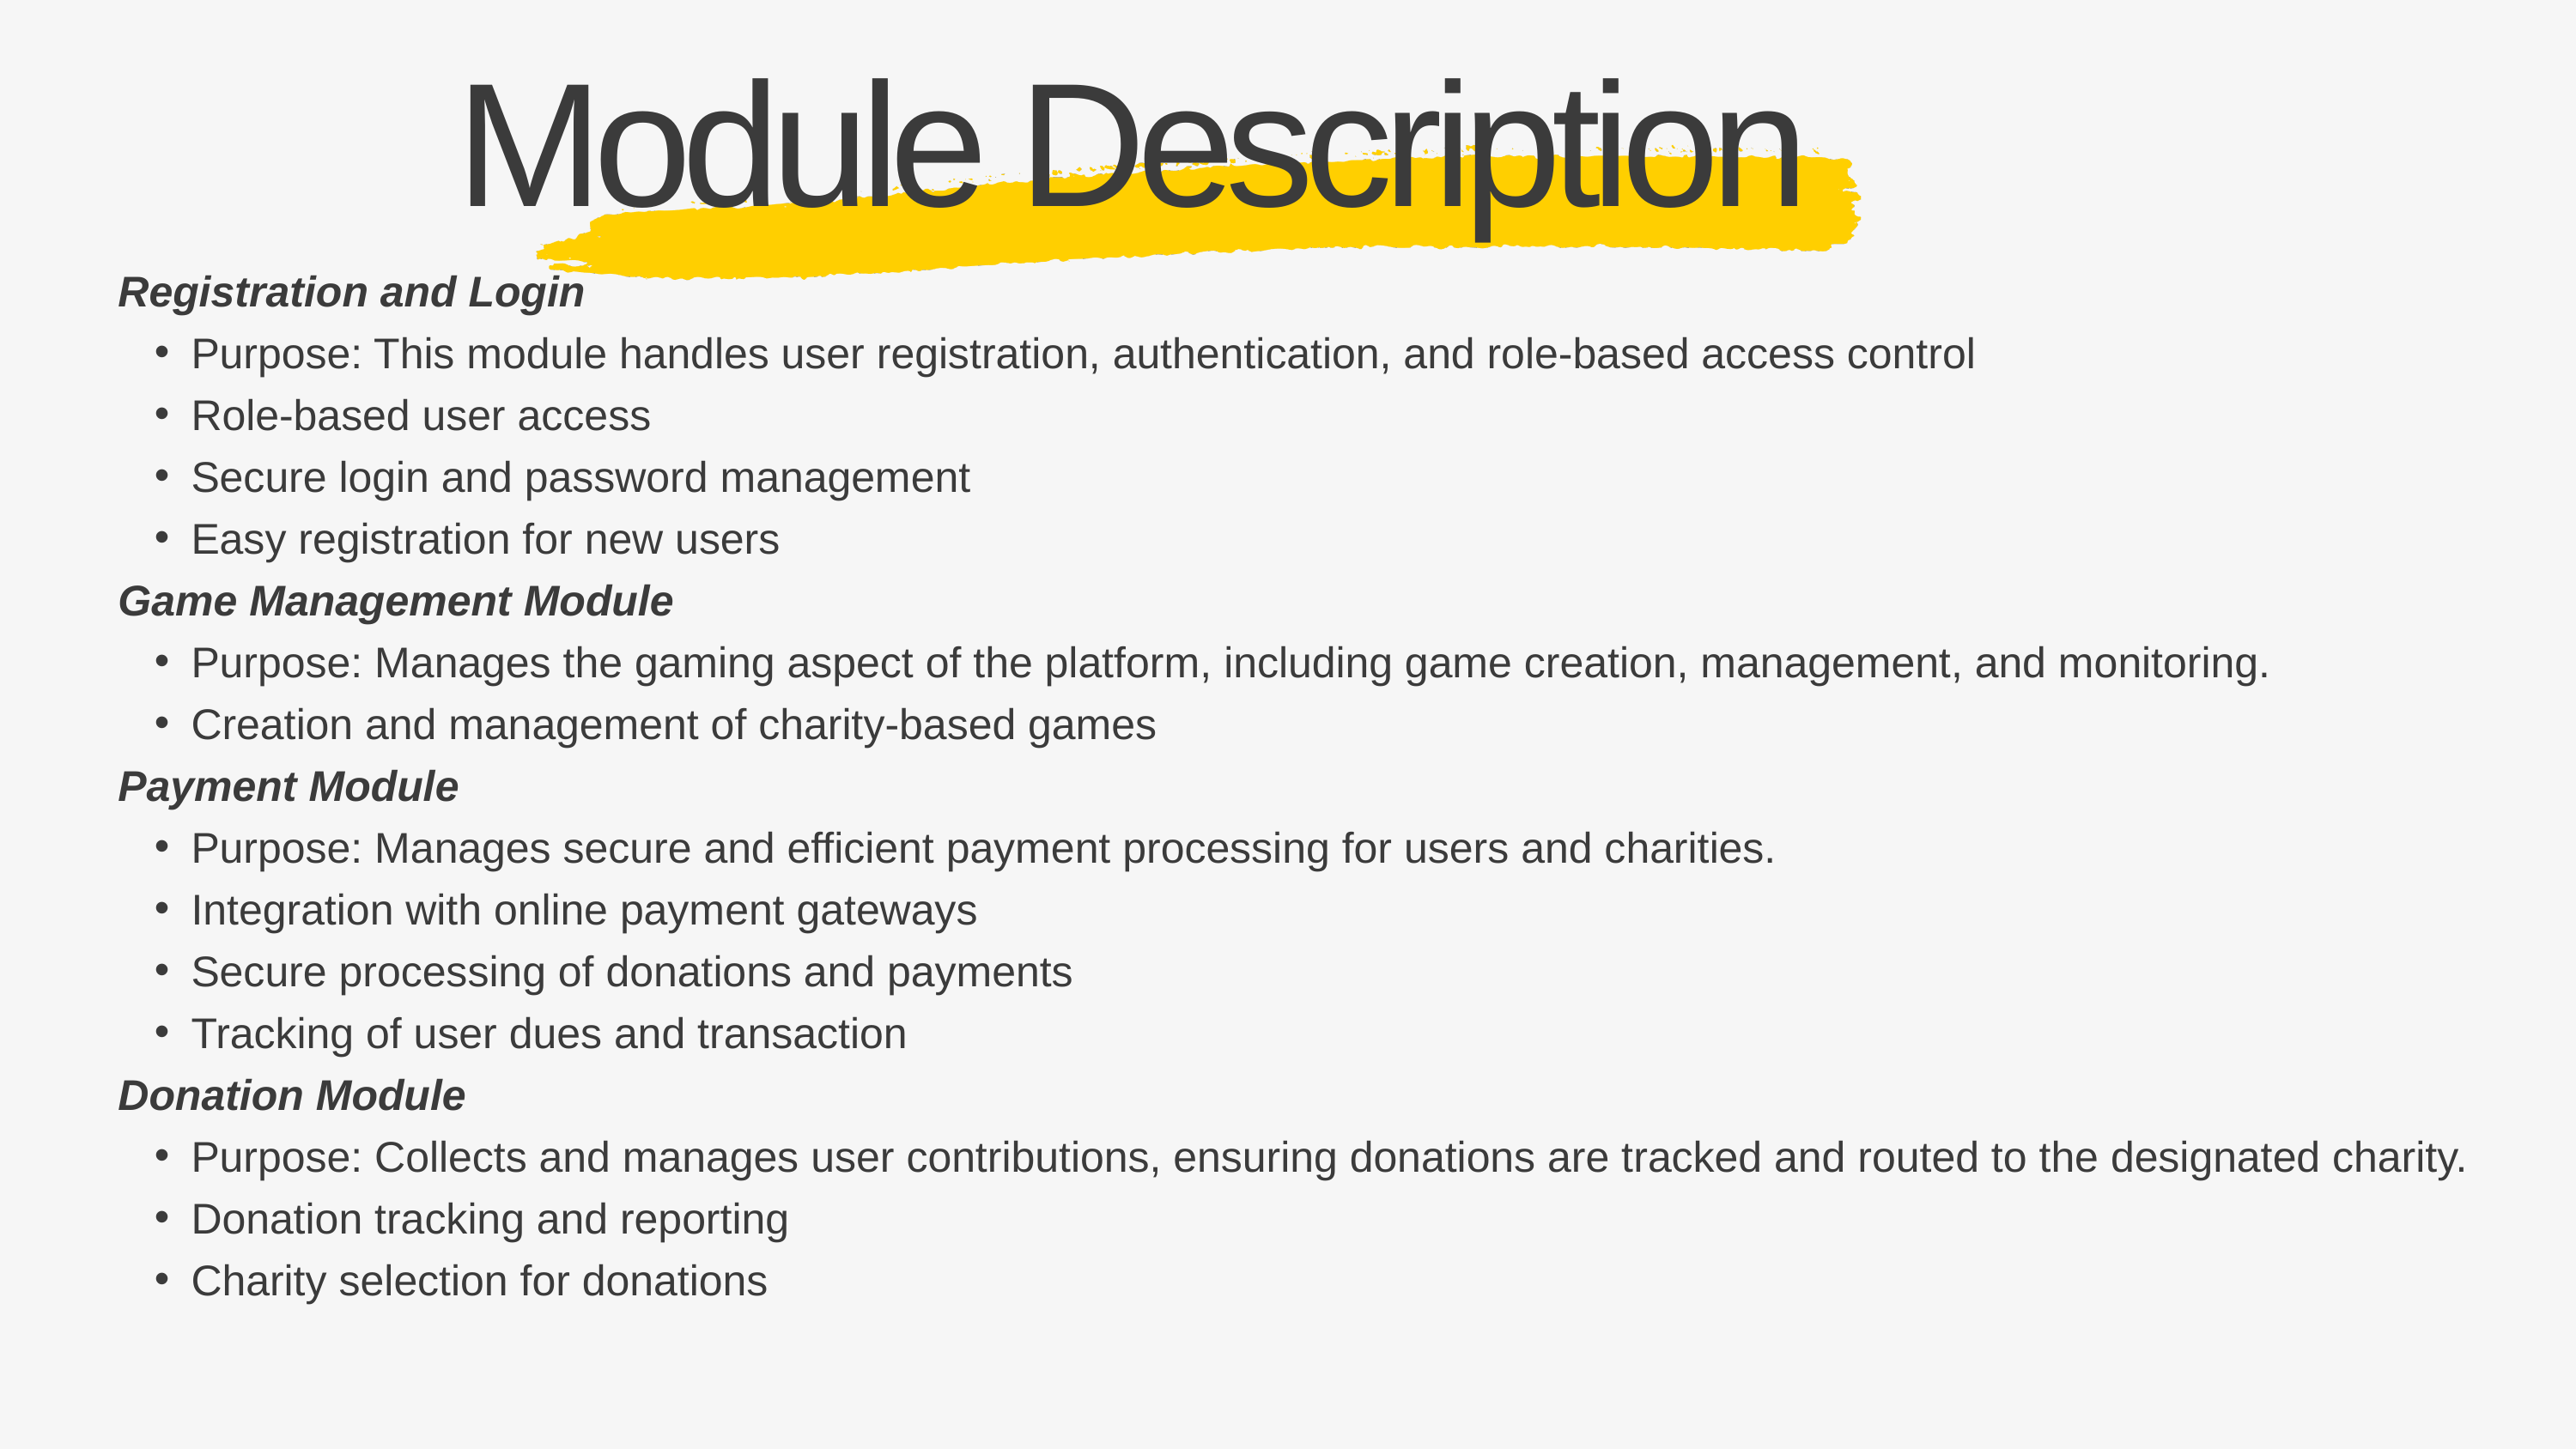

Module Description

Registration and Login
Purpose: This module handles user registration, authentication, and role-based access control
Role-based user access
Secure login and password management
Easy registration for new users
Game Management Module
Purpose: Manages the gaming aspect of the platform, including game creation, management, and monitoring.
Creation and management of charity-based games
Payment Module
Purpose: Manages secure and efficient payment processing for users and charities.
Integration with online payment gateways
Secure processing of donations and payments
Tracking of user dues and transaction
Donation Module
Purpose: Collects and manages user contributions, ensuring donations are tracked and routed to the designated charity.
Donation tracking and reporting
Charity selection for donations